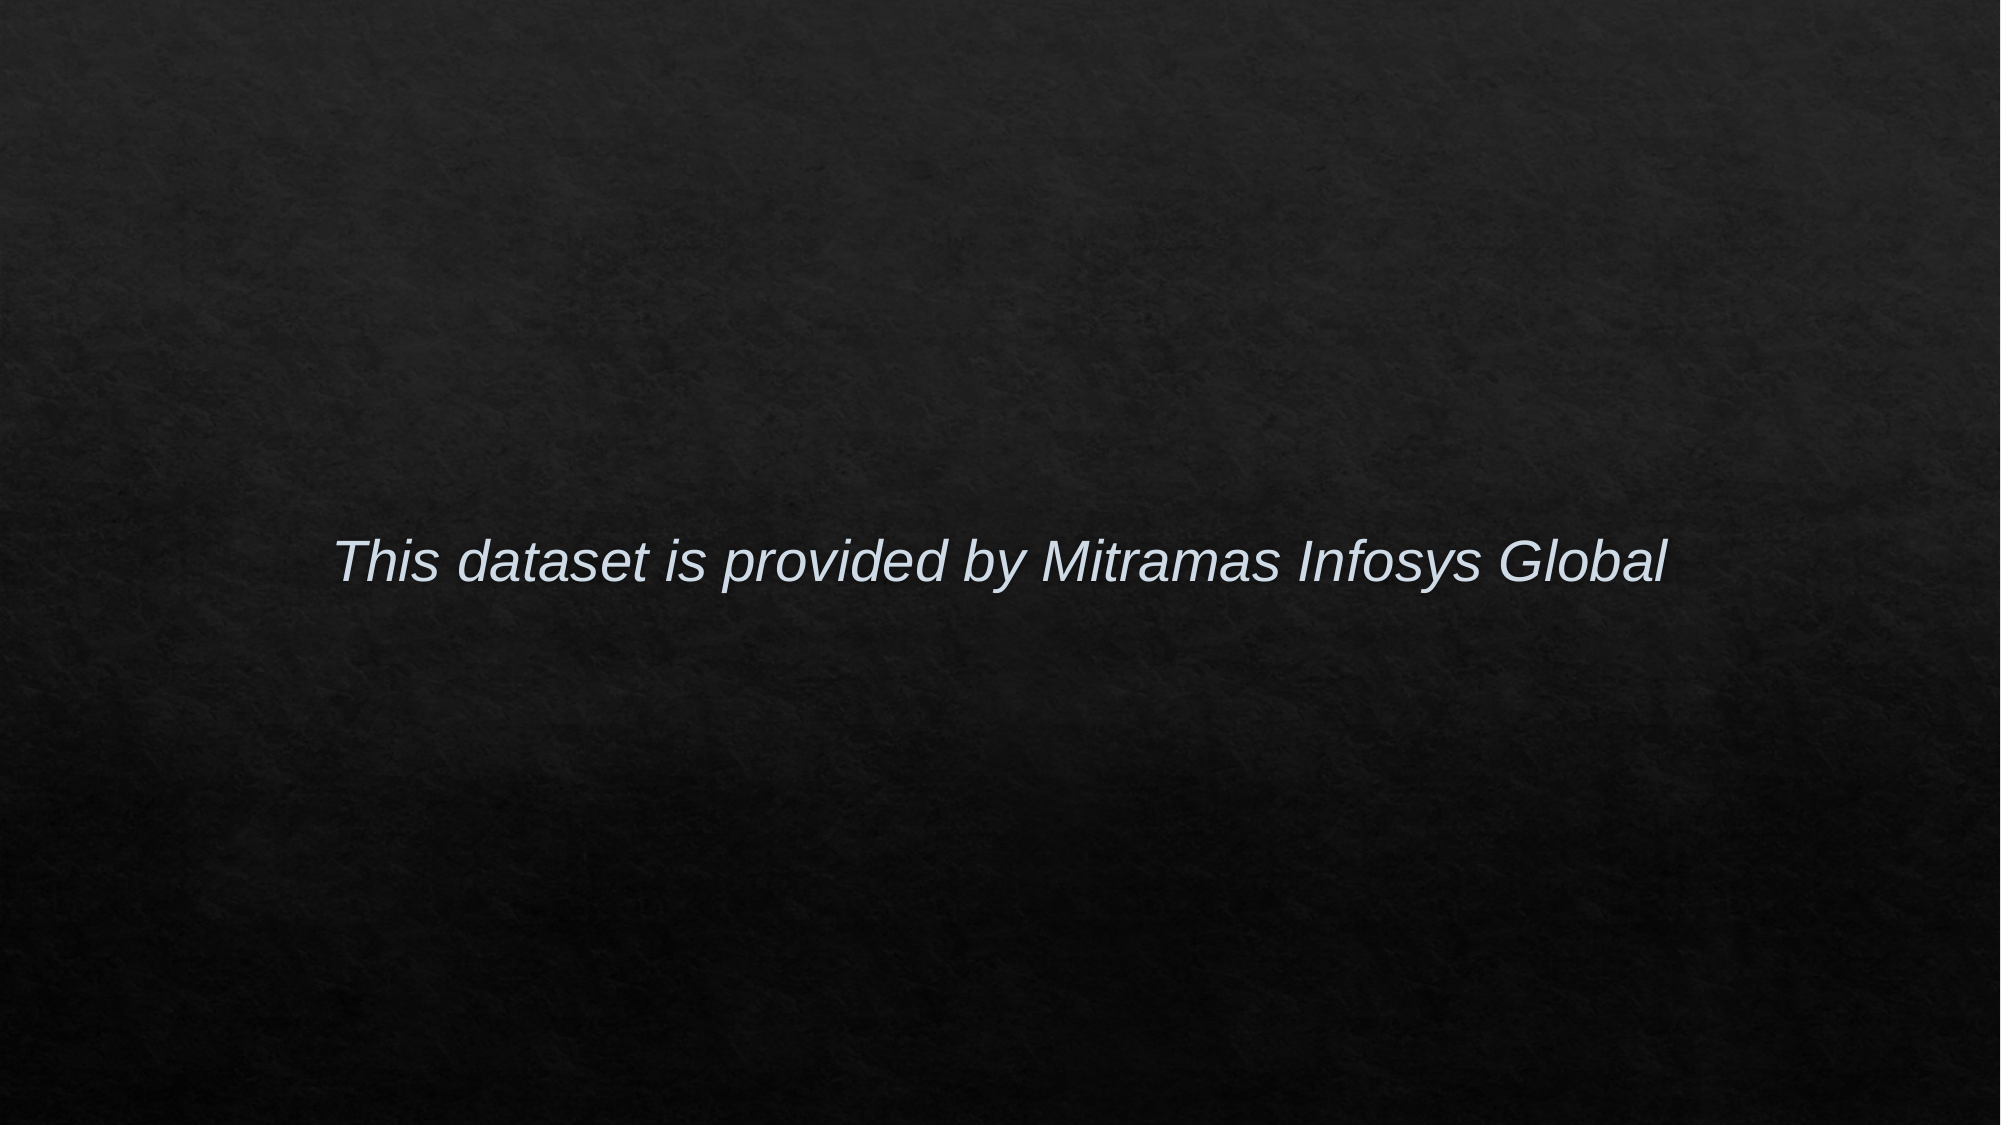

# This dataset is provided by Mitramas Infosys Global